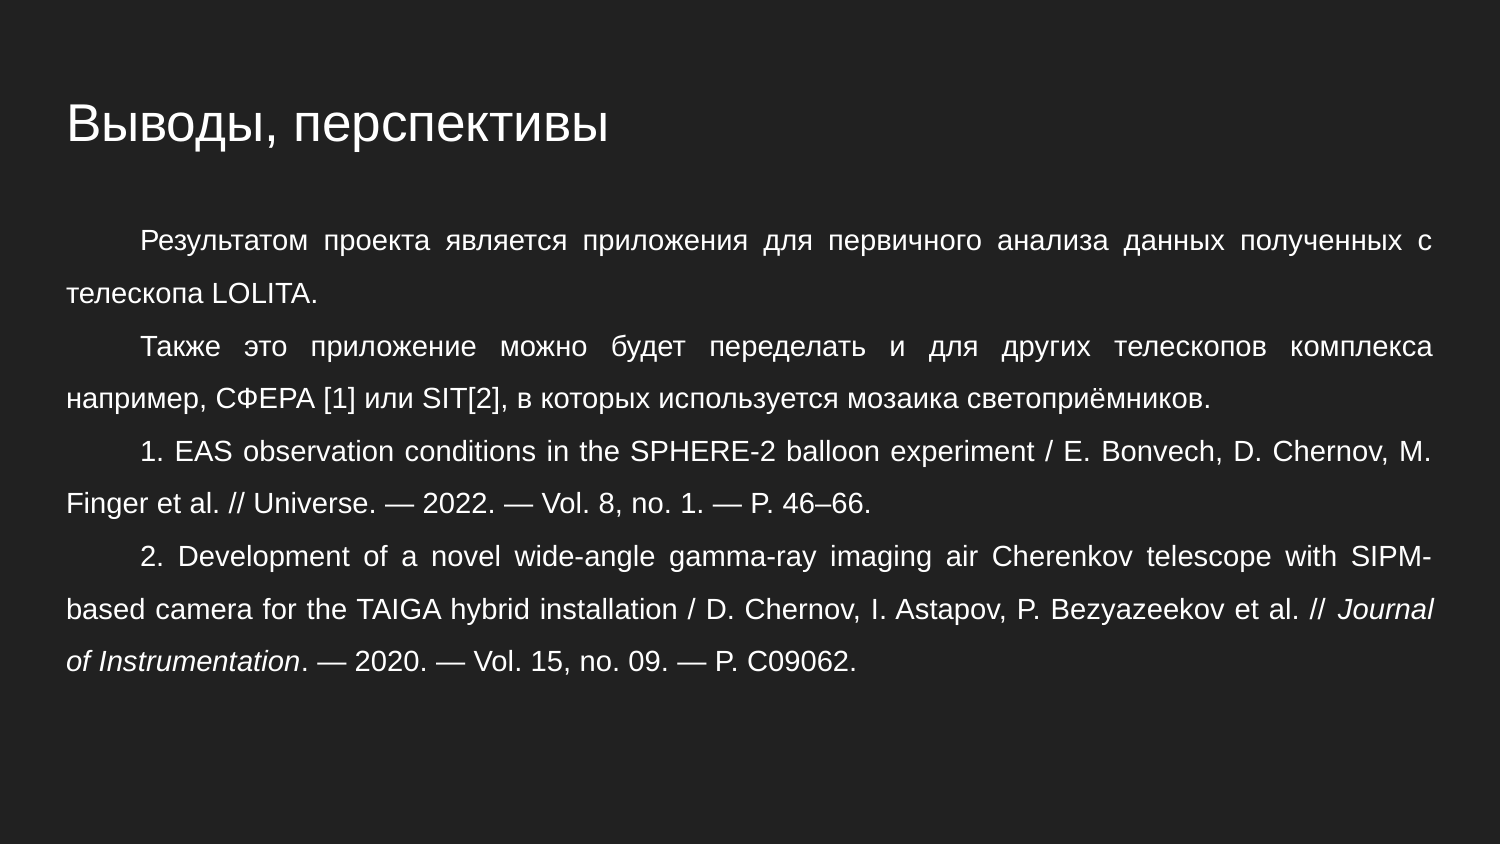

# Выводы, перспективы
Результатом проекта является приложения для первичного анализа данных полученных с телескопа LOLITA.
Также это приложение можно будет переделать и для других телескопов комплекса например, СФЕРА [1] или SIT[2], в которых используется мозаика светоприёмников.
1. EAS observation conditions in the SPHERE-2 balloon experiment / E. Bonvech, D. Chernov, M. Finger et al. // Universe. — 2022. — Vol. 8, no. 1. — P. 46–66.
2. Development of a novel wide-angle gamma-ray imaging air Cherenkov telescope with SIPM-based camera for the TAIGA hybrid installation / D. Chernov, I. Astapov, P. Bezyazeekov et al. // Journal of Instrumentation. — 2020. — Vol. 15, no. 09. — P. C09062.